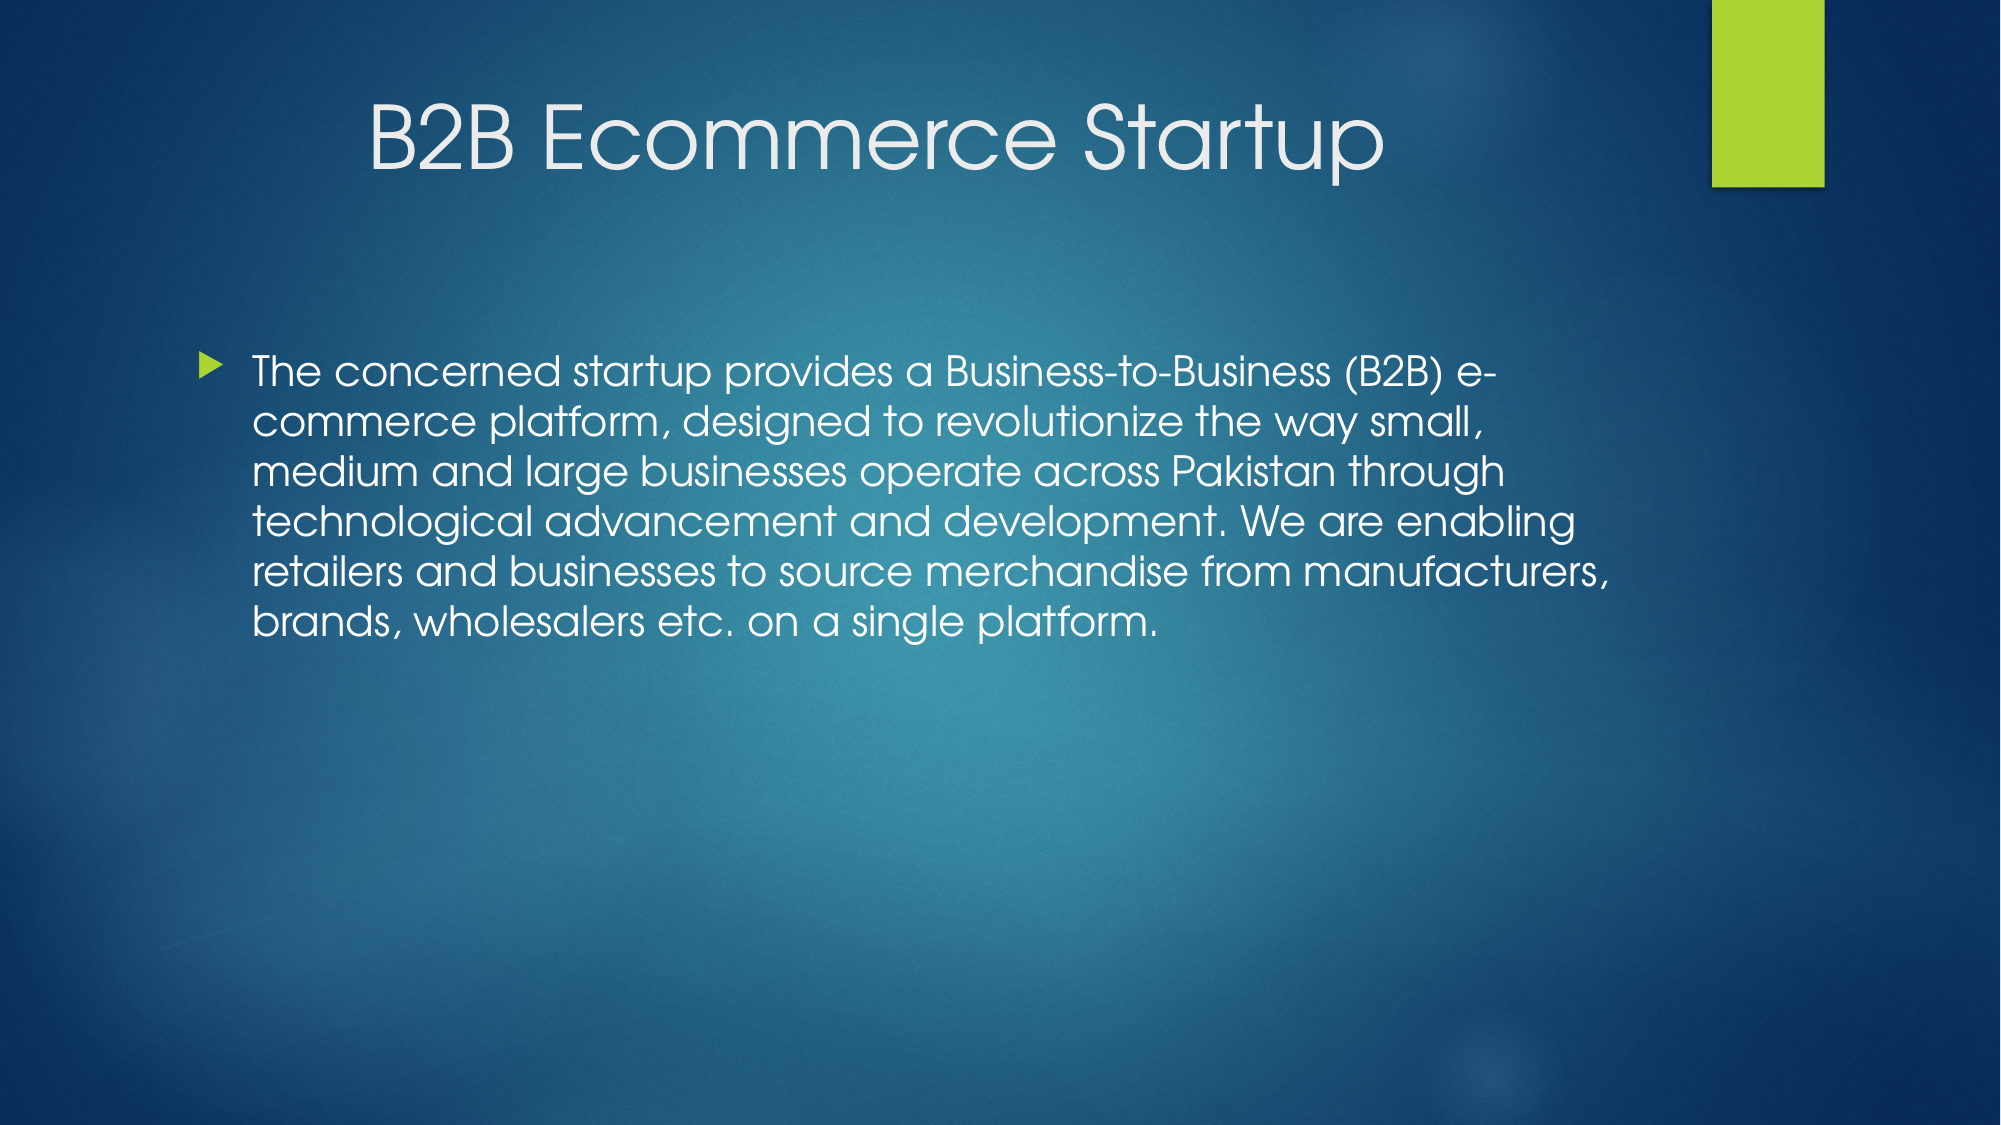

# B2B Ecommerce Startup
The concerned startup provides a Business-to-Business (B2B) e-commerce platform, designed to revolutionize the way small, medium and large businesses operate across Pakistan through technological advancement and development. We are enabling retailers and businesses to source merchandise from manufacturers, brands, wholesalers etc. on a single platform.